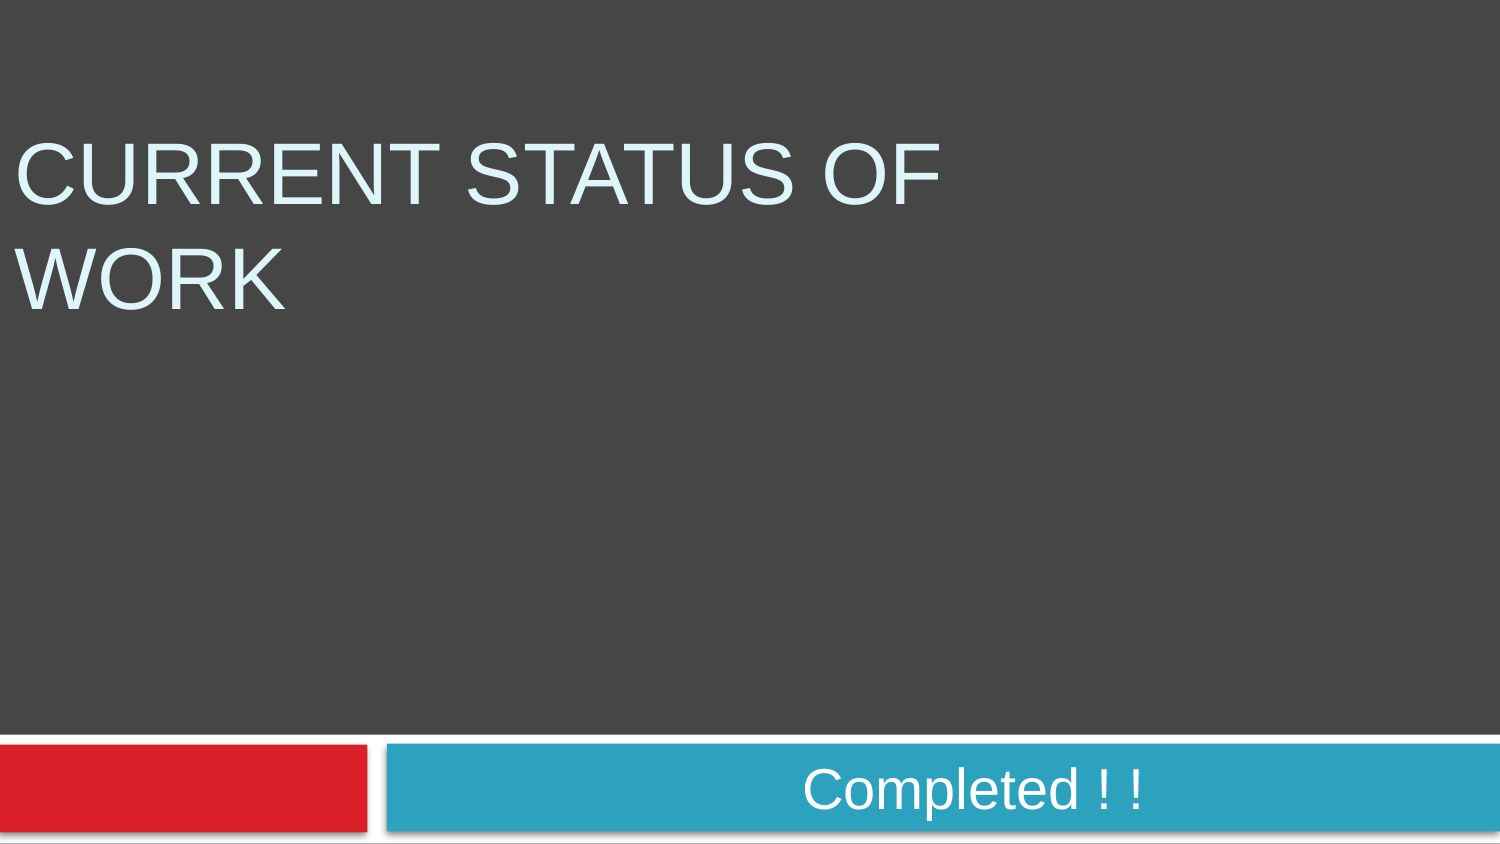

# Current Status of work
                         Completed ! !